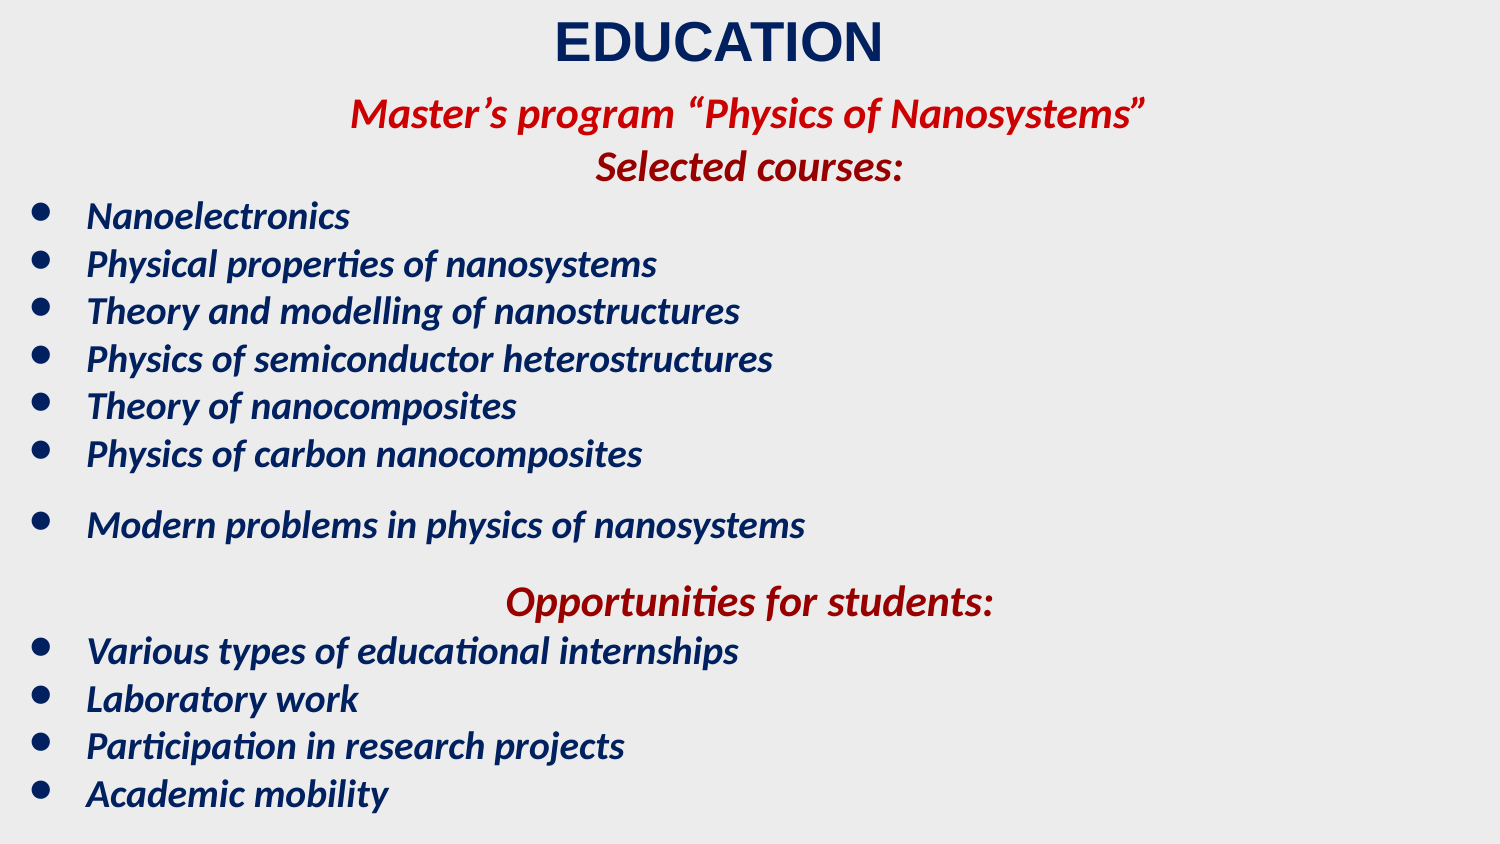

EDUCATION
Master’s program “Physics of Nanosystems”
Selected courses:
Nanoelectronics
Physical properties of nanosystems
Theory and modelling of nanostructures
Physics of semiconductor heterostructures
Theory of nanocomposites
Physics of carbon nanocomposites
Modern problems in physics of nanosystems
Opportunities for students:
Various types of educational internships
Laboratory work
Participation in research projects
Academic mobility